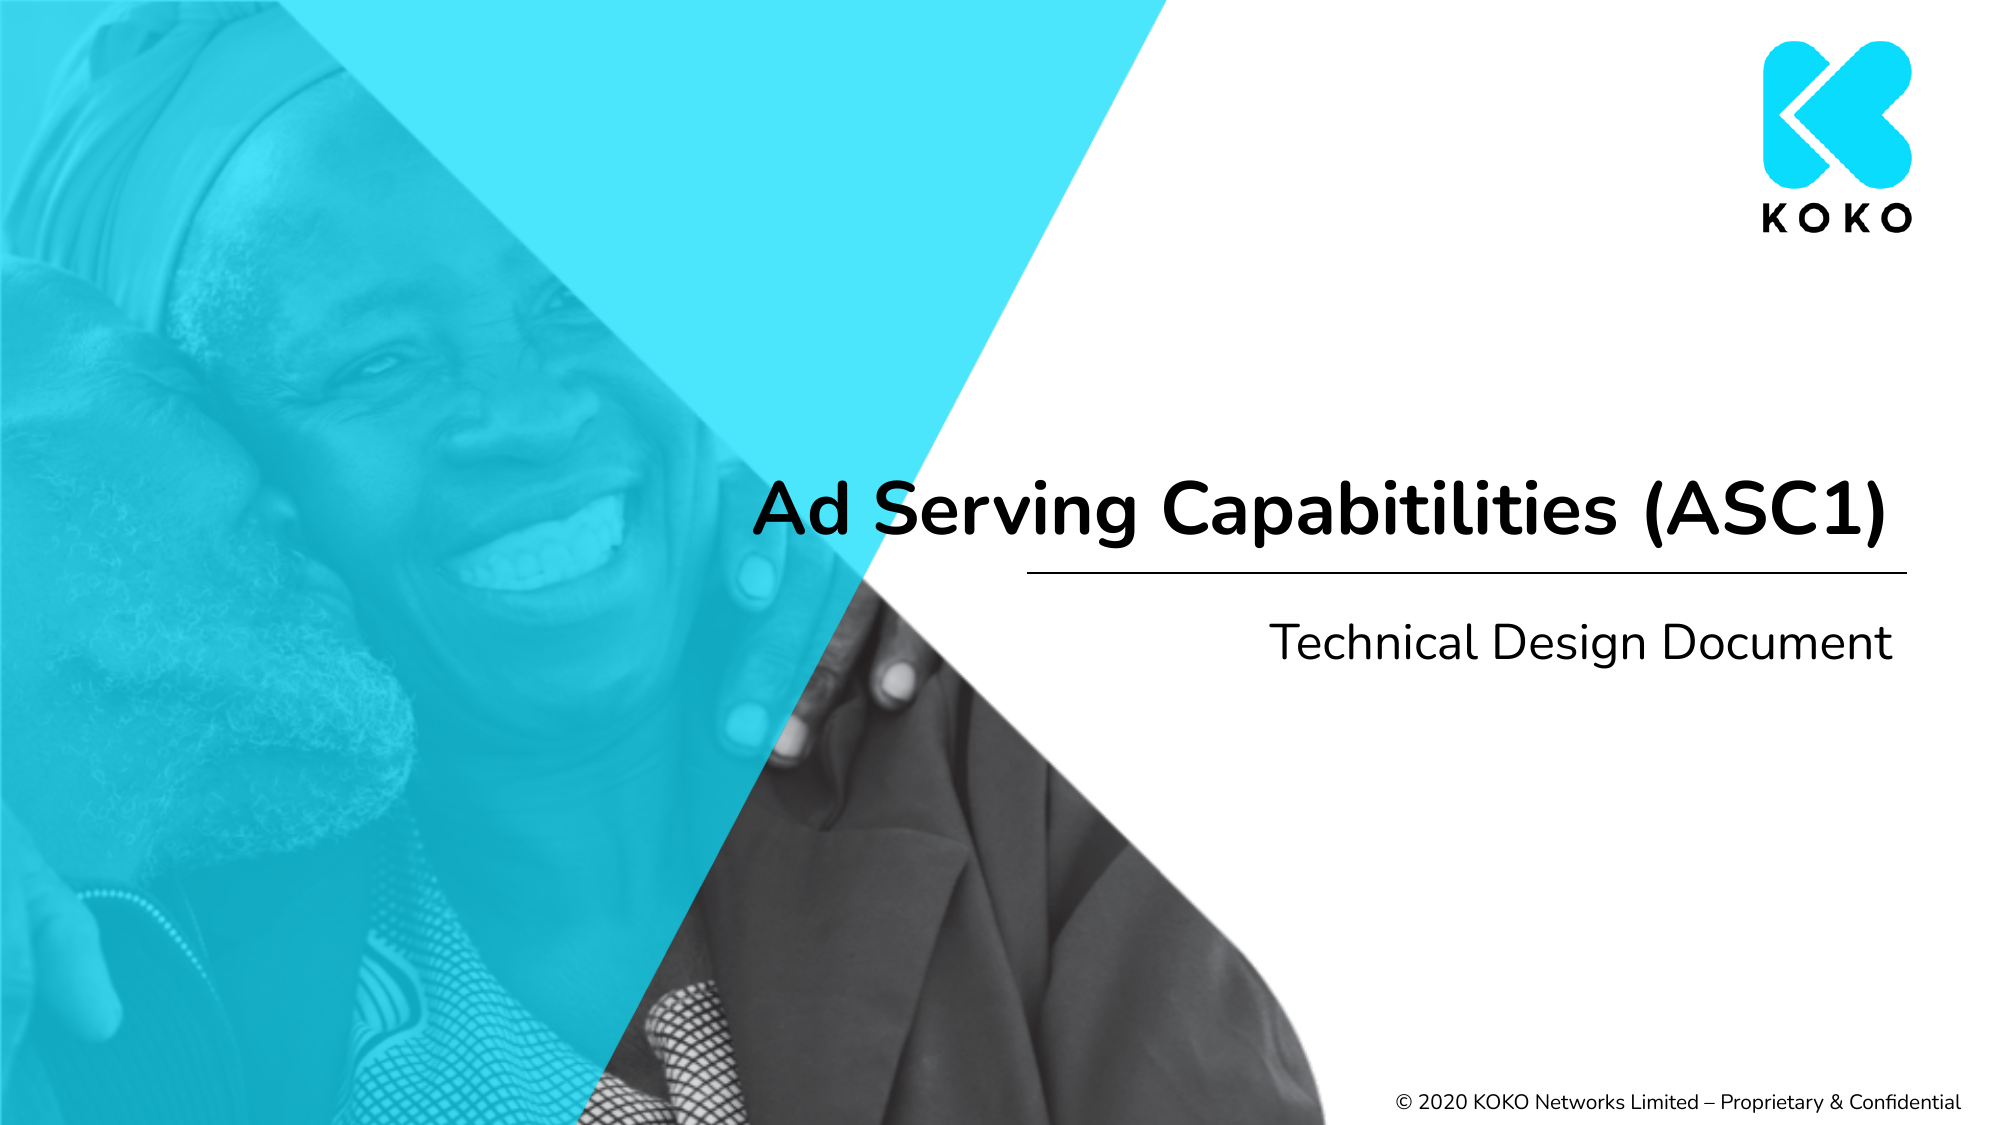

# Ad Serving Capabitilities (ASC1)
Technical Design Document